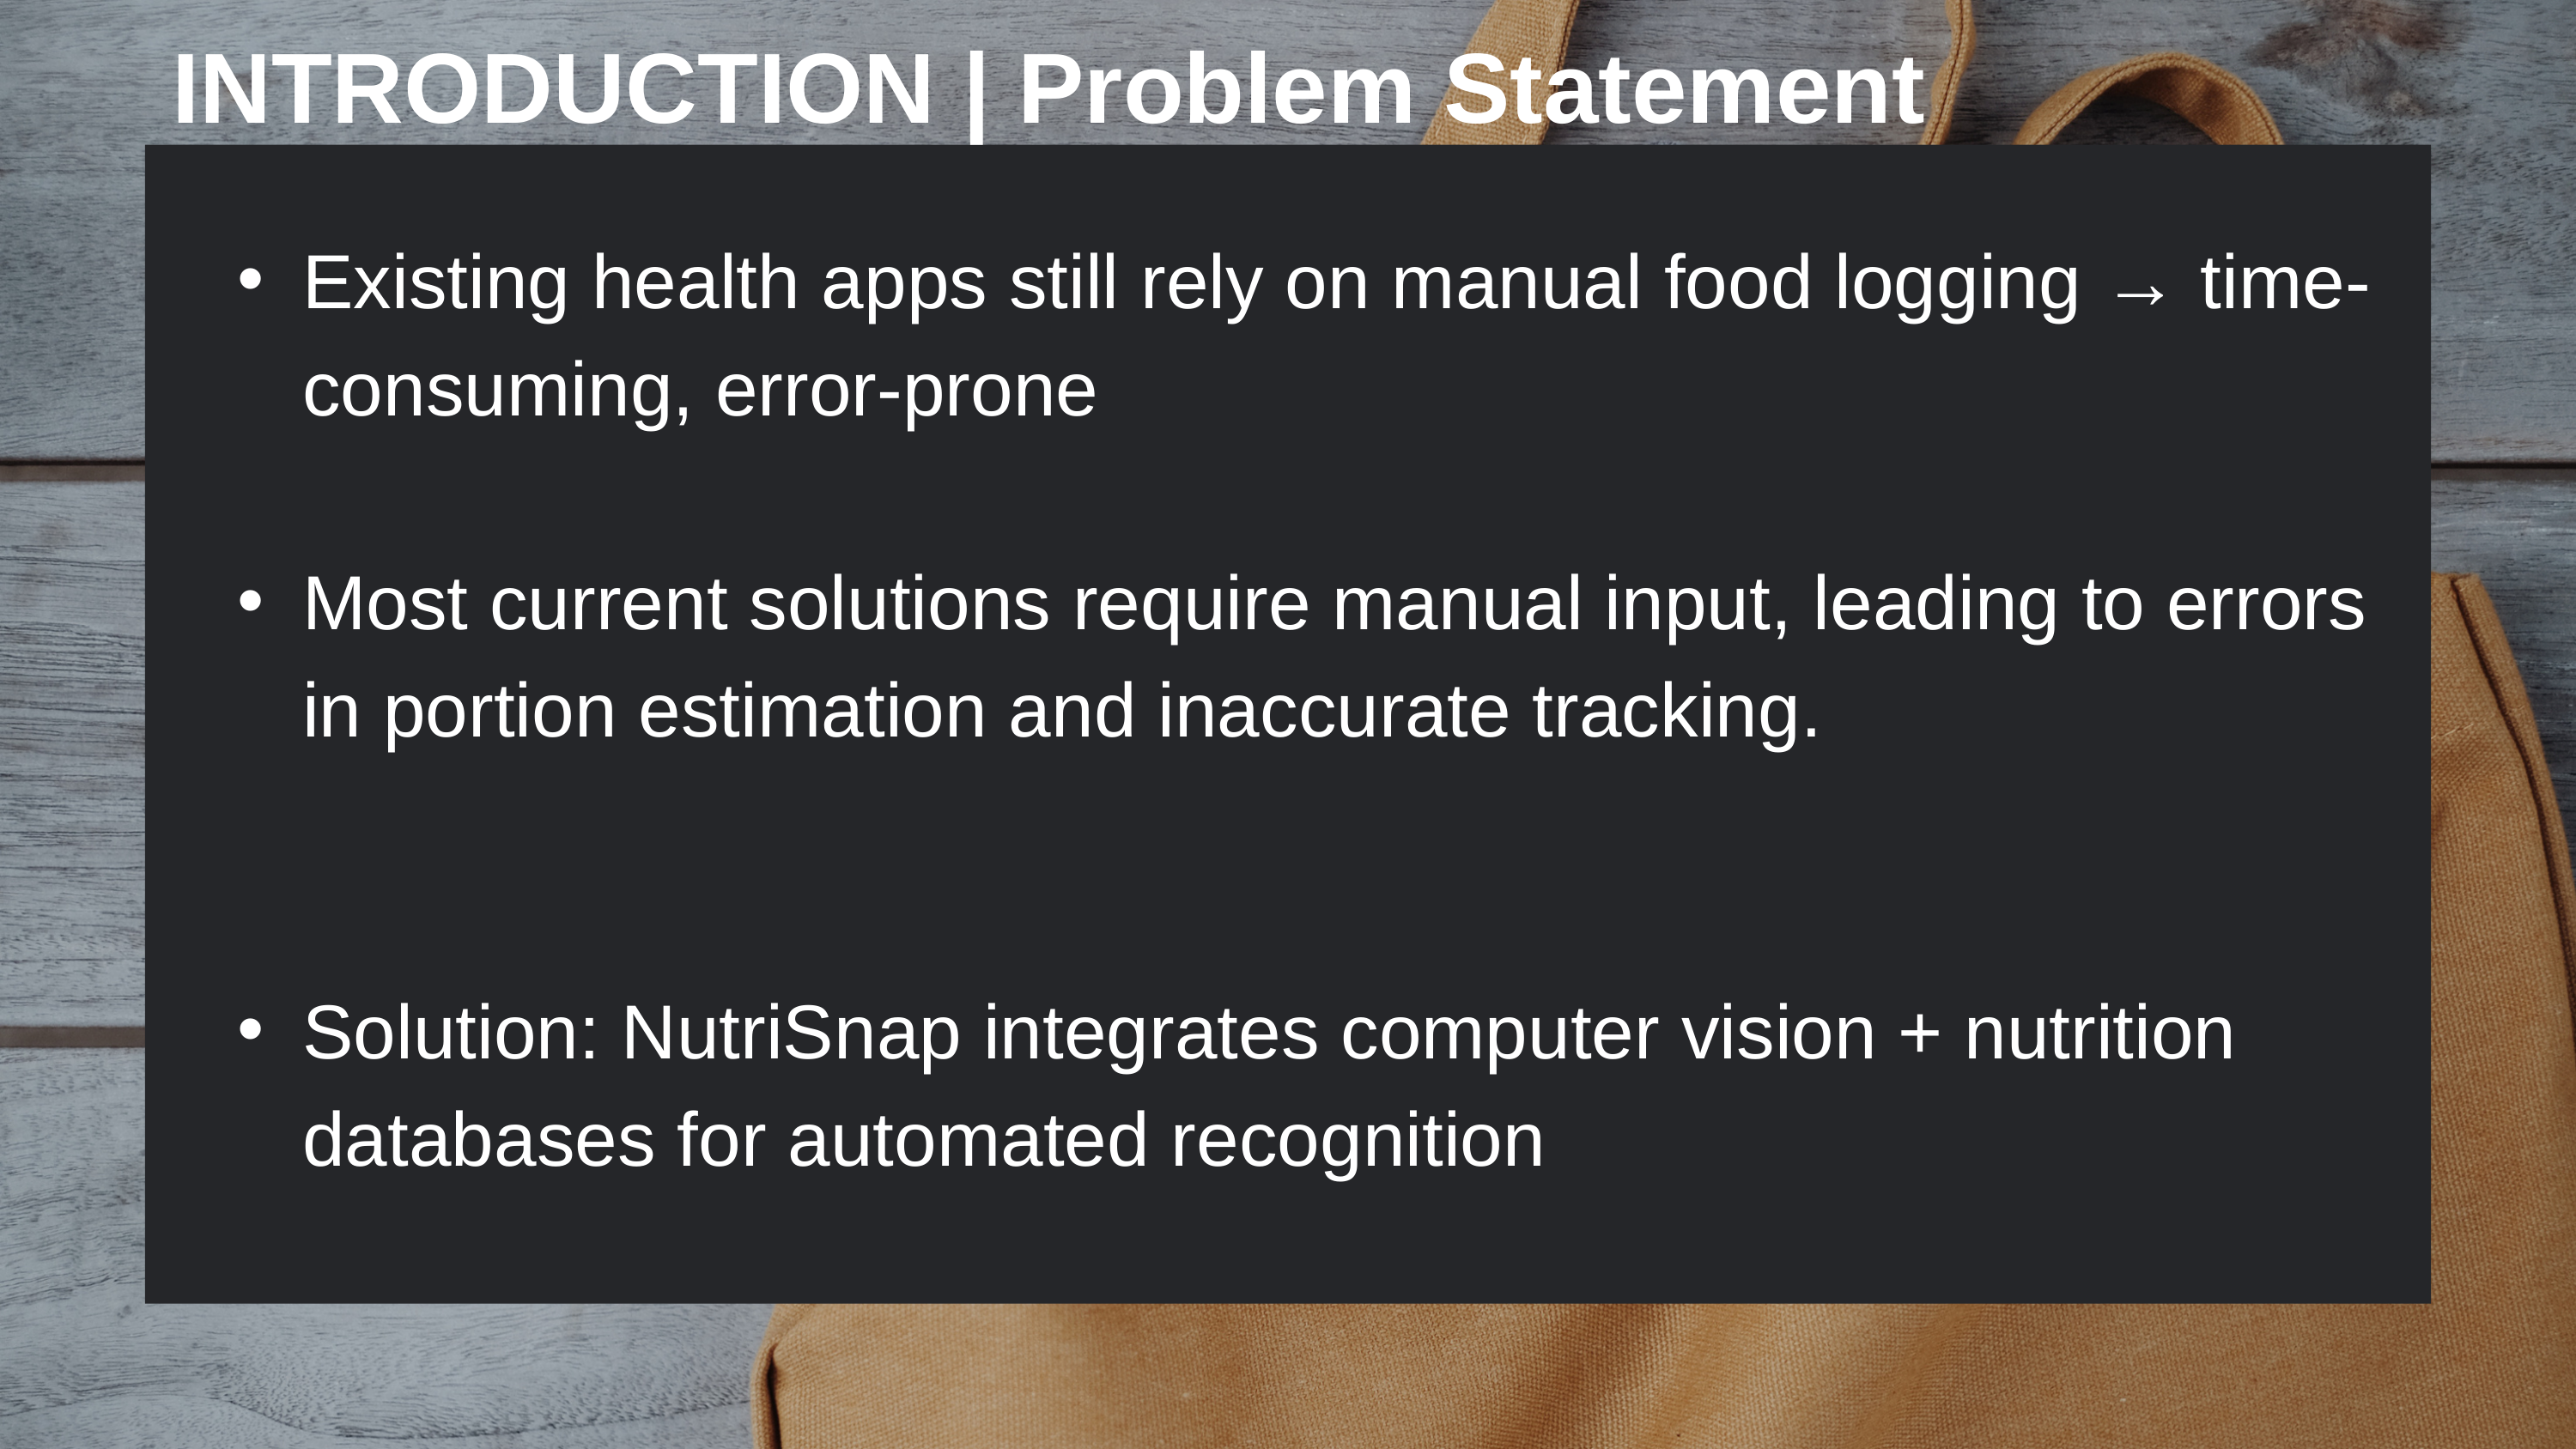

INTRODUCTION | Problem Statement

Existing health apps still rely on manual food logging → time-consuming, error-prone

Most current solutions require manual input, leading to errors in portion estimation and inaccurate tracking.

Solution: NutriSnap integrates computer vision + nutrition databases for automated recognition